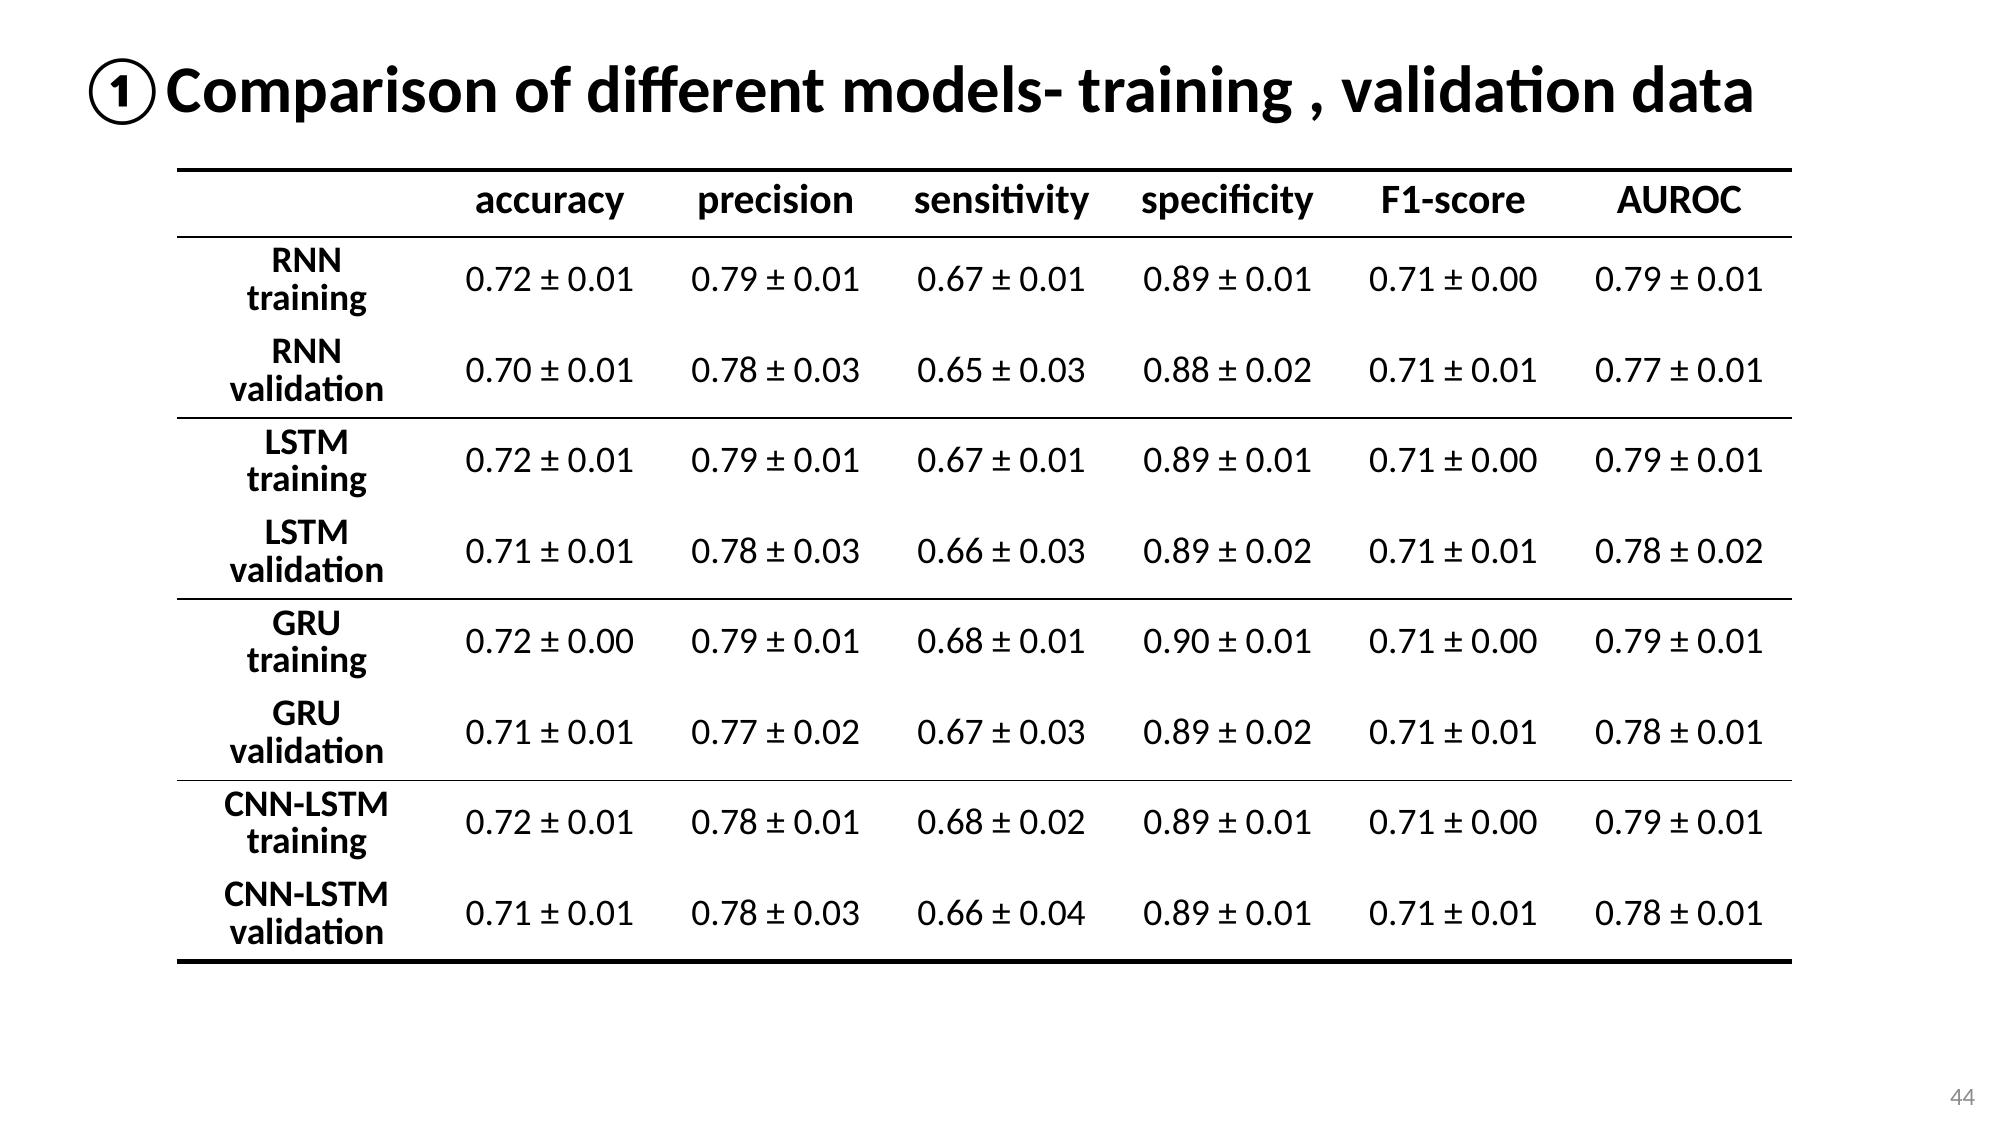

Comparison of different models- training , validation data
|  | accuracy | precision | sensitivity | specificity | F1-score | AUROC |
| --- | --- | --- | --- | --- | --- | --- |
| RNN training | 0.72 ± 0.01 | 0.79 ± 0.01 | 0.67 ± 0.01 | 0.89 ± 0.01 | 0.71 ± 0.00 | 0.79 ± 0.01 |
| RNN validation | 0.70 ± 0.01 | 0.78 ± 0.03 | 0.65 ± 0.03 | 0.88 ± 0.02 | 0.71 ± 0.01 | 0.77 ± 0.01 |
| LSTM training | 0.72 ± 0.01 | 0.79 ± 0.01 | 0.67 ± 0.01 | 0.89 ± 0.01 | 0.71 ± 0.00 | 0.79 ± 0.01 |
| LSTM validation | 0.71 ± 0.01 | 0.78 ± 0.03 | 0.66 ± 0.03 | 0.89 ± 0.02 | 0.71 ± 0.01 | 0.78 ± 0.02 |
| GRU training | 0.72 ± 0.00 | 0.79 ± 0.01 | 0.68 ± 0.01 | 0.90 ± 0.01 | 0.71 ± 0.00 | 0.79 ± 0.01 |
| GRU validation | 0.71 ± 0.01 | 0.77 ± 0.02 | 0.67 ± 0.03 | 0.89 ± 0.02 | 0.71 ± 0.01 | 0.78 ± 0.01 |
| CNN-LSTM training | 0.72 ± 0.01 | 0.78 ± 0.01 | 0.68 ± 0.02 | 0.89 ± 0.01 | 0.71 ± 0.00 | 0.79 ± 0.01 |
| CNN-LSTM validation | 0.71 ± 0.01 | 0.78 ± 0.03 | 0.66 ± 0.04 | 0.89 ± 0.01 | 0.71 ± 0.01 | 0.78 ± 0.01 |
44